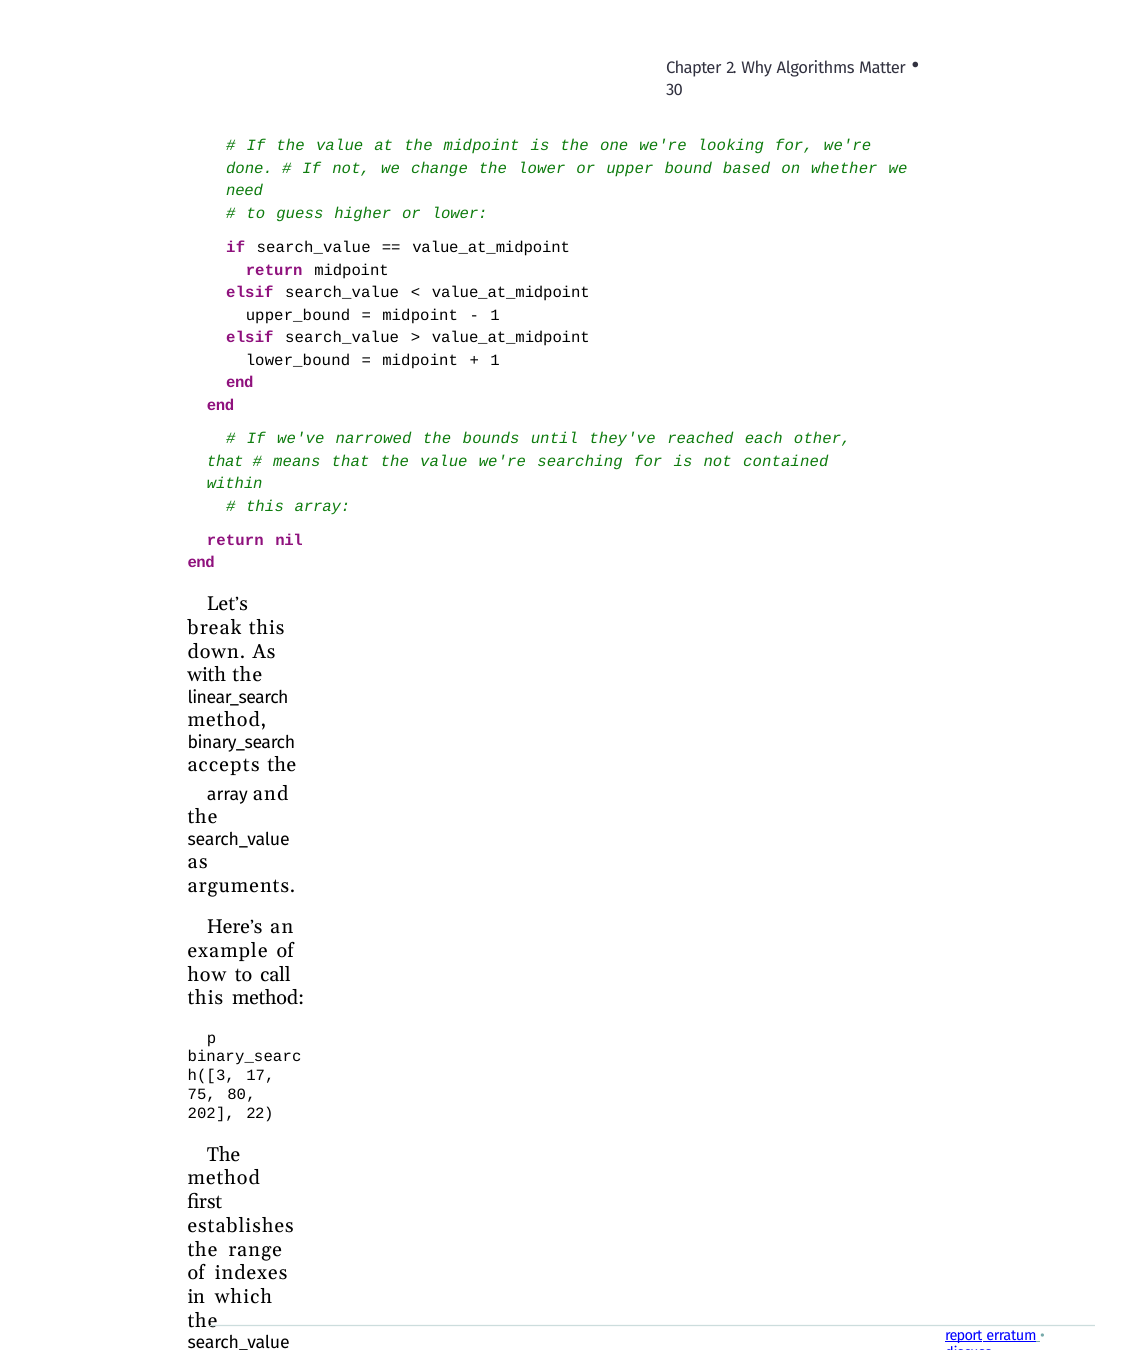

Chapter 2. Why Algorithms Matter • 30

# If the value at the midpoint is the one we're looking for, we're done. # If not, we change the lower or upper bound based on whether we need
# to guess higher or lower:
if search_value == value_at_midpoint
return midpoint
elsif search_value < value_at_midpoint upper_bound = midpoint - 1
elsif search_value > value_at_midpoint lower_bound = midpoint + 1
end end
# If we've narrowed the bounds until they've reached each other, that # means that the value we're searching for is not contained within
# this array:
return nil end

Let’s break this down. As with the linear_search method, binary_search accepts the
array and the search_value as arguments.
Here’s an example of how to call this method:
p binary_search([3, 17, 75, 80, 202], 22)

The method first establishes the range of indexes in which the search_value
might be found. We do this with:
lower_bound = 0
upper_bound = array.length - 1
Because, when starting our search, the search_value might be found anywhere within the entire array, we establish the lower_bound as the first index and the upper_bound as the last index.
The essence of the search takes place within the while loop:
while lower_bound <= upper_bound do
This loop runs while we still have a range of elements in which the search_value may lie. As we’ll see shortly, our algorithm will keep narrowing this range as we go. The clause lower_bound <= upper_bound will be reached when there’s no more range left, and we can conclude that the search_value is not present in the array.
Within the loop, our code inspects the value at the midpoint of the range. This is accomplished with:
midpoint = (upper_bound + lower_bound) / 2 value_at_midpoint = array[midpoint]
report erratum • discuss